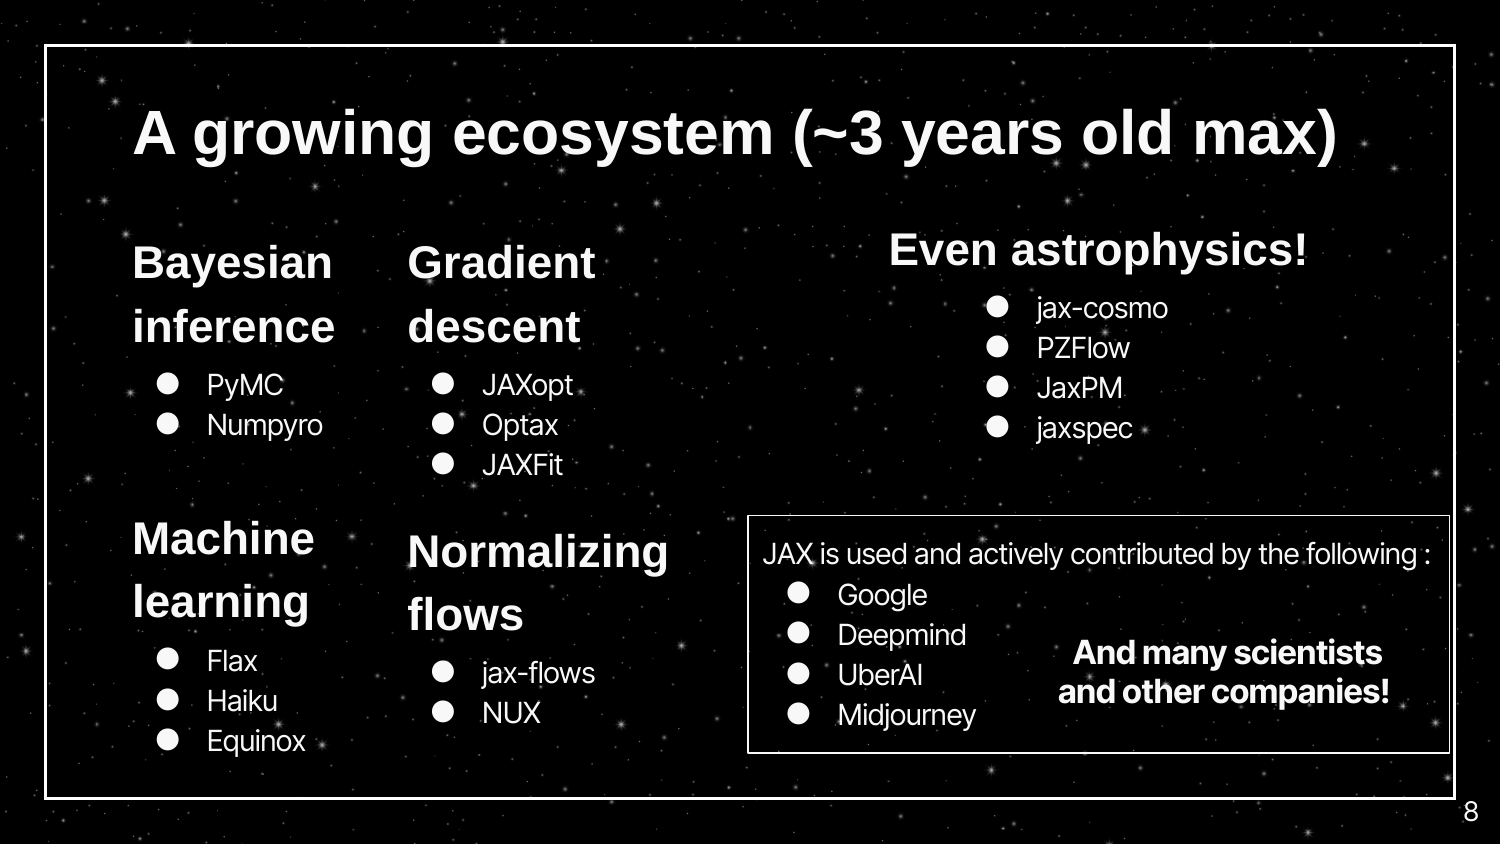

# A growing ecosystem (~3 years old max)
Even astrophysics!
jax-cosmo
PZFlow
JaxPM
jaxspec

Bayesian inference
Gradient descent
PyMC
Numpyro
JAXopt
Optax
JAXFit
JAX is used and actively contributed by the following :
Google
Deepmind
UberAI
Midjourney
Machine learning
Normalizing flows
And many scientists and other companies!
Flax
Haiku
Equinox
jax-flows
NUX
8